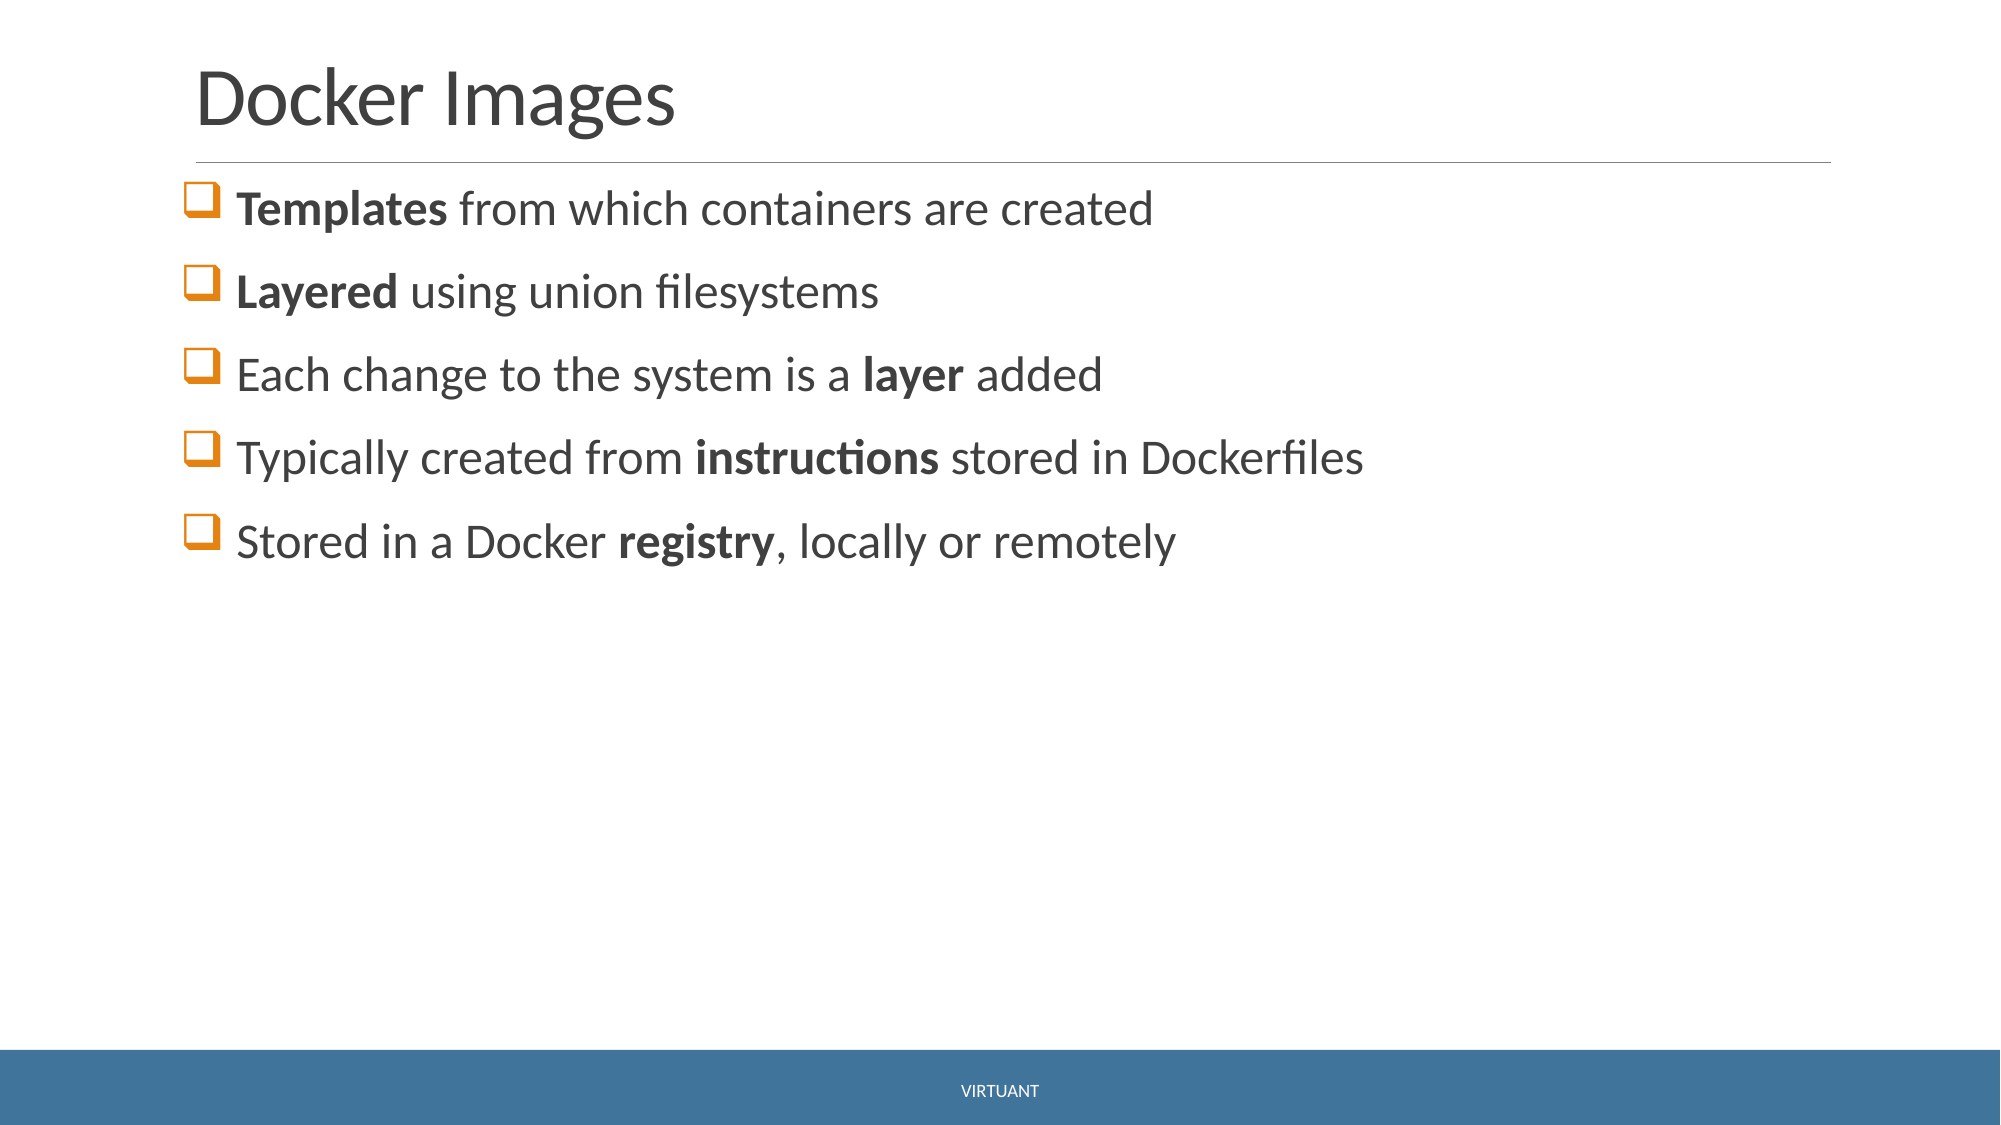

# Docker Images
 Templates from which containers are created
 Layered using union filesystems
 Each change to the system is a layer added
 Typically created from instructions stored in Dockerfiles
 Stored in a Docker registry, locally or remotely
Virtuant